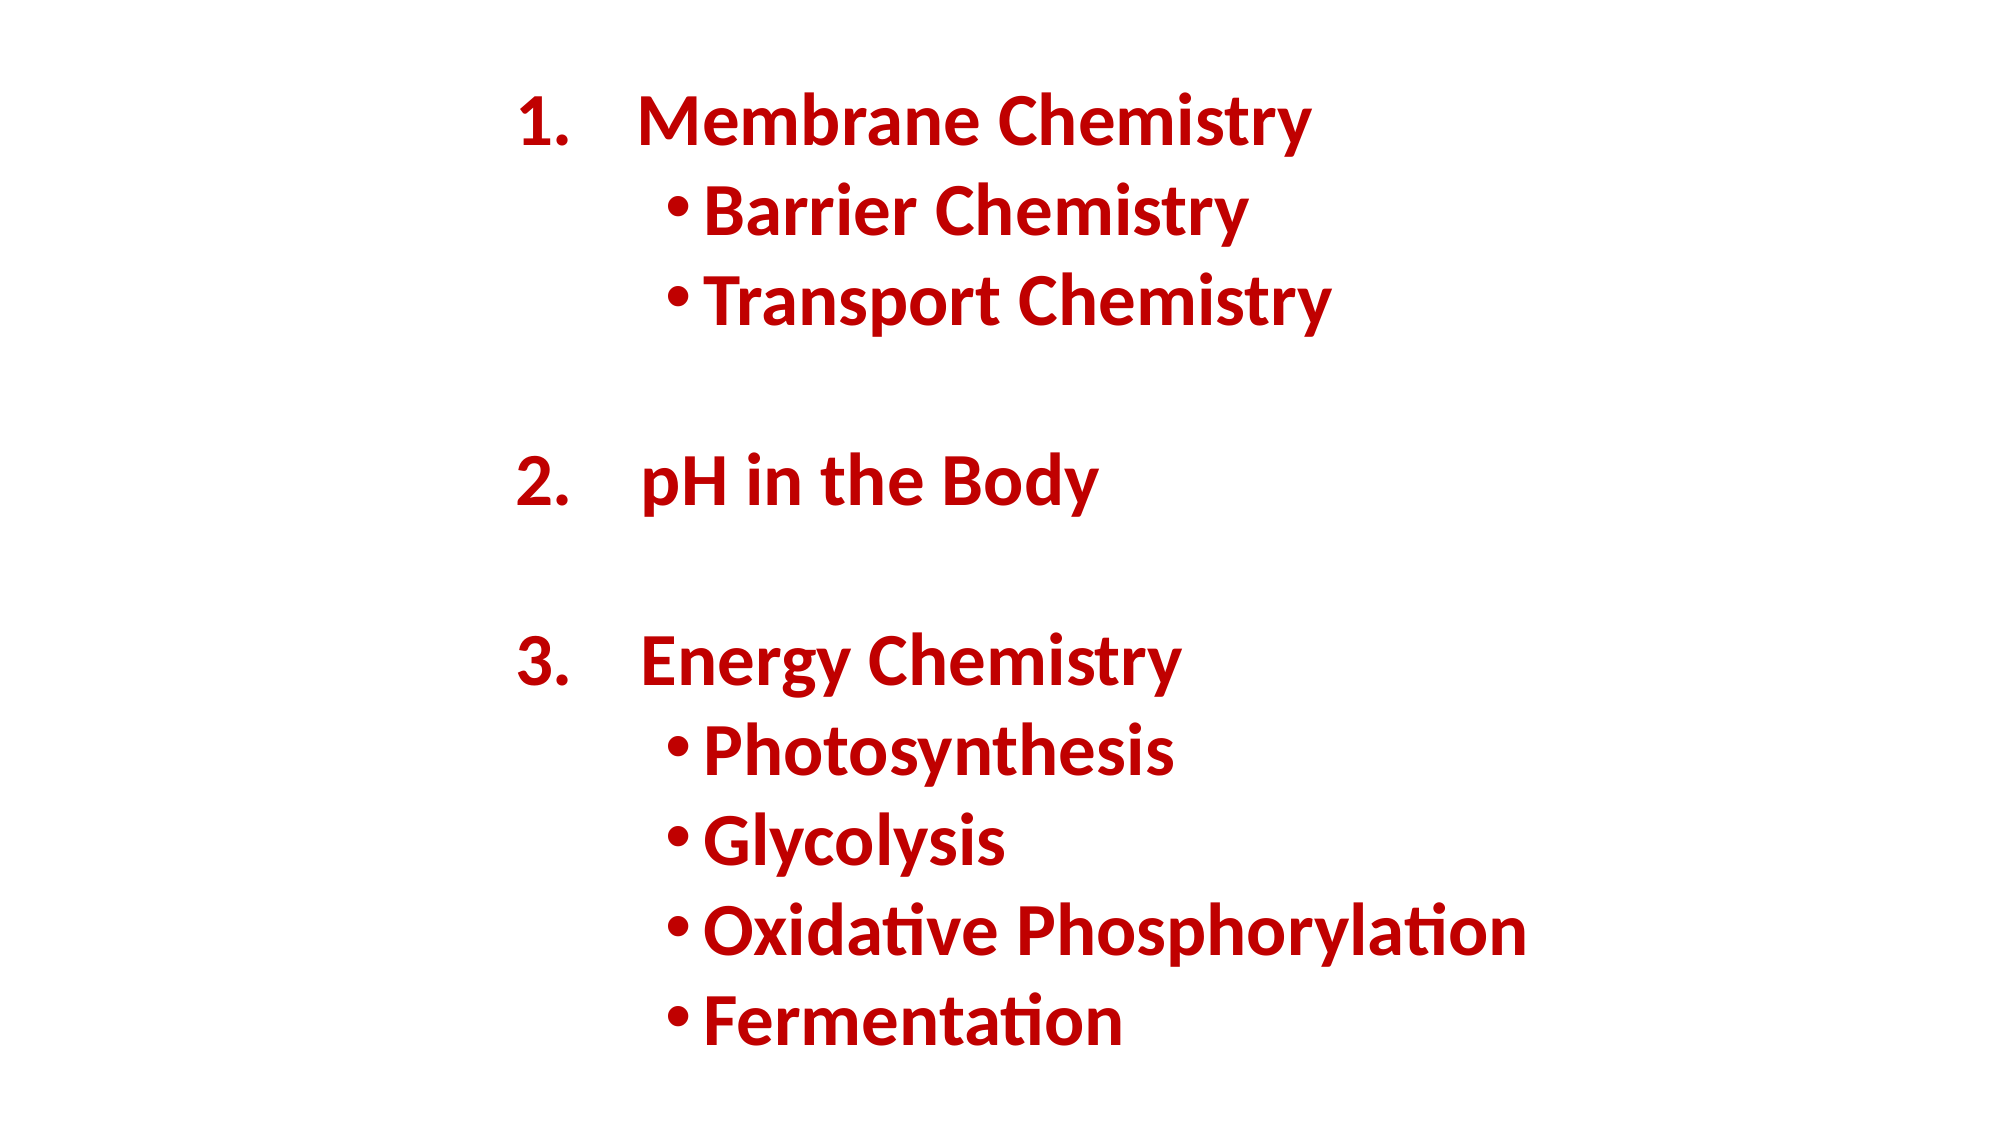

Membrane Chemistry
Barrier Chemistry
Transport Chemistry

2.    pH in the Body

3.    Energy Chemistry
Photosynthesis
Glycolysis
Oxidative Phosphorylation
Fermentation